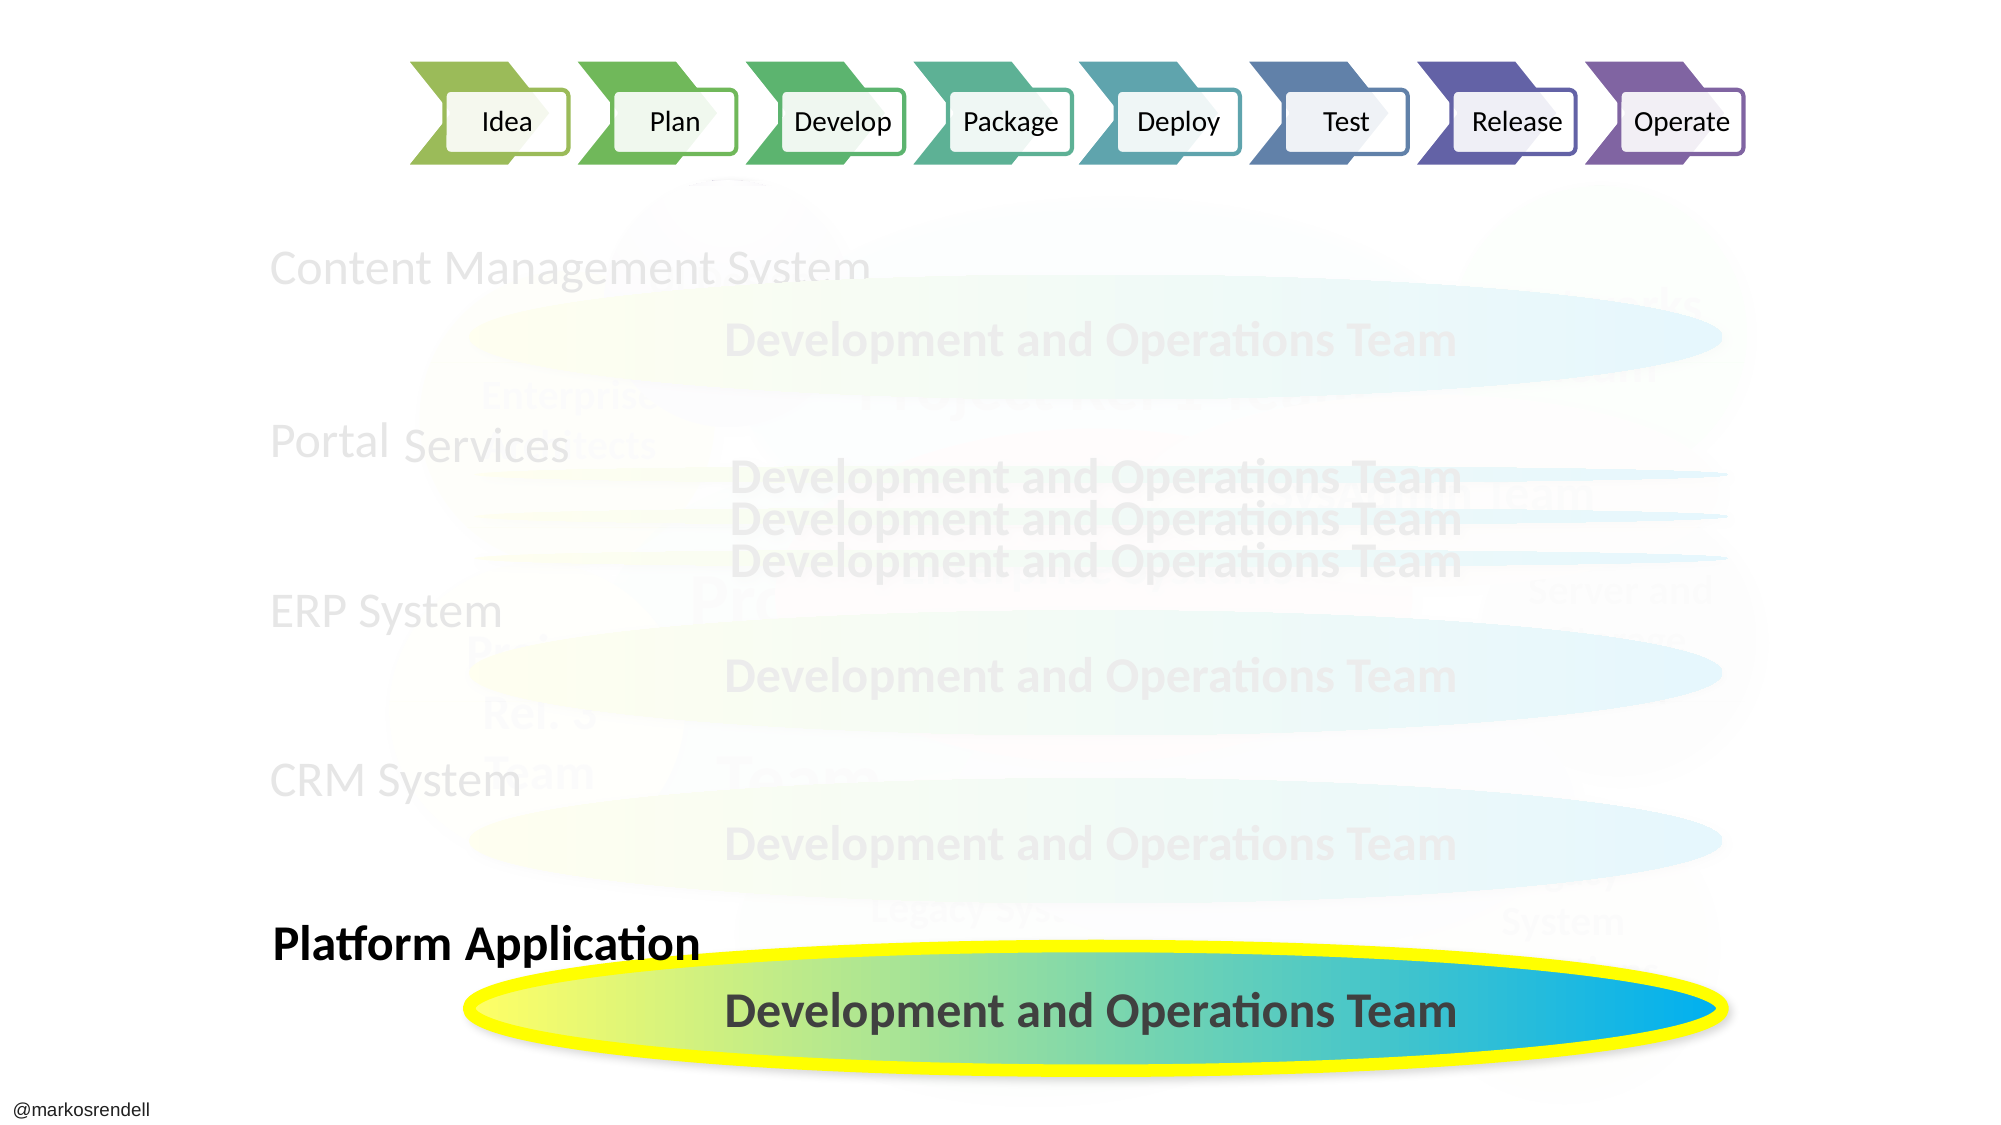

Idea
Plan
Develop
Package
Deploy
Test
Release
Operate
UI Design Team
Networks Team
Project Rel 1 Team
Enterprise Architects
SysAdmin Team
Enterprise Systems Dev Team
Project Rel. 2 Team
Server and Storage Team
Project Rel. 3 Team
DBA Team
Legacy System App Maint, Team
Legacy System Operations Team
| Content Management System |
| --- |
| Portal |
| ERP System |
| CRM System |
|  |
|  |

Development and Operations Team
Services
Development and Operations Team
Development and Operations Team
Development and Operations Team
Development and Operations Team
Development and Operations Team
Platform
Application
Development and Operations Team
@markosrendell